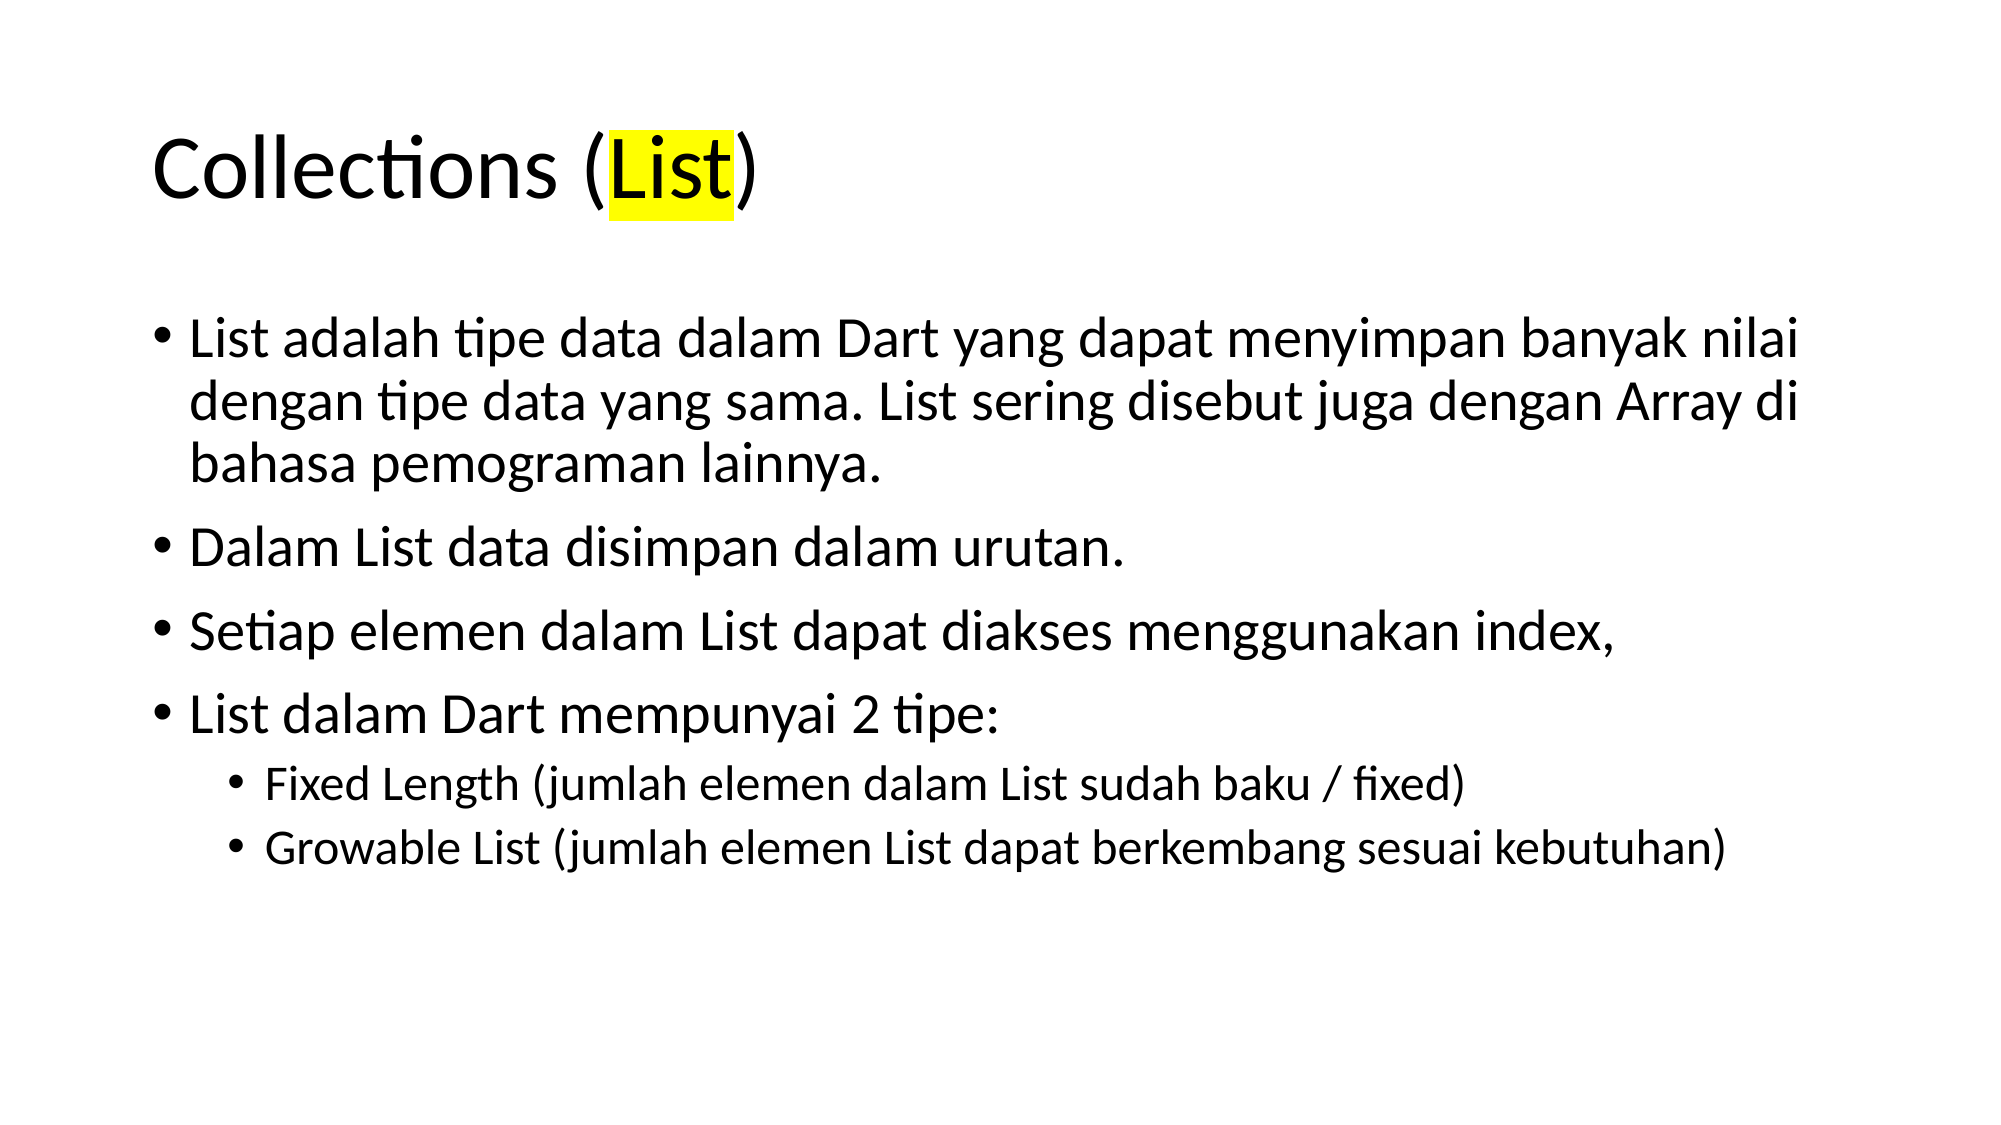

# Collections (List)
List adalah tipe data dalam Dart yang dapat menyimpan banyak nilai dengan tipe data yang sama. List sering disebut juga dengan Array di bahasa pemograman lainnya.
Dalam List data disimpan dalam urutan.
Setiap elemen dalam List dapat diakses menggunakan index,
List dalam Dart mempunyai 2 tipe:
Fixed Length (jumlah elemen dalam List sudah baku / fixed)
Growable List (jumlah elemen List dapat berkembang sesuai kebutuhan)